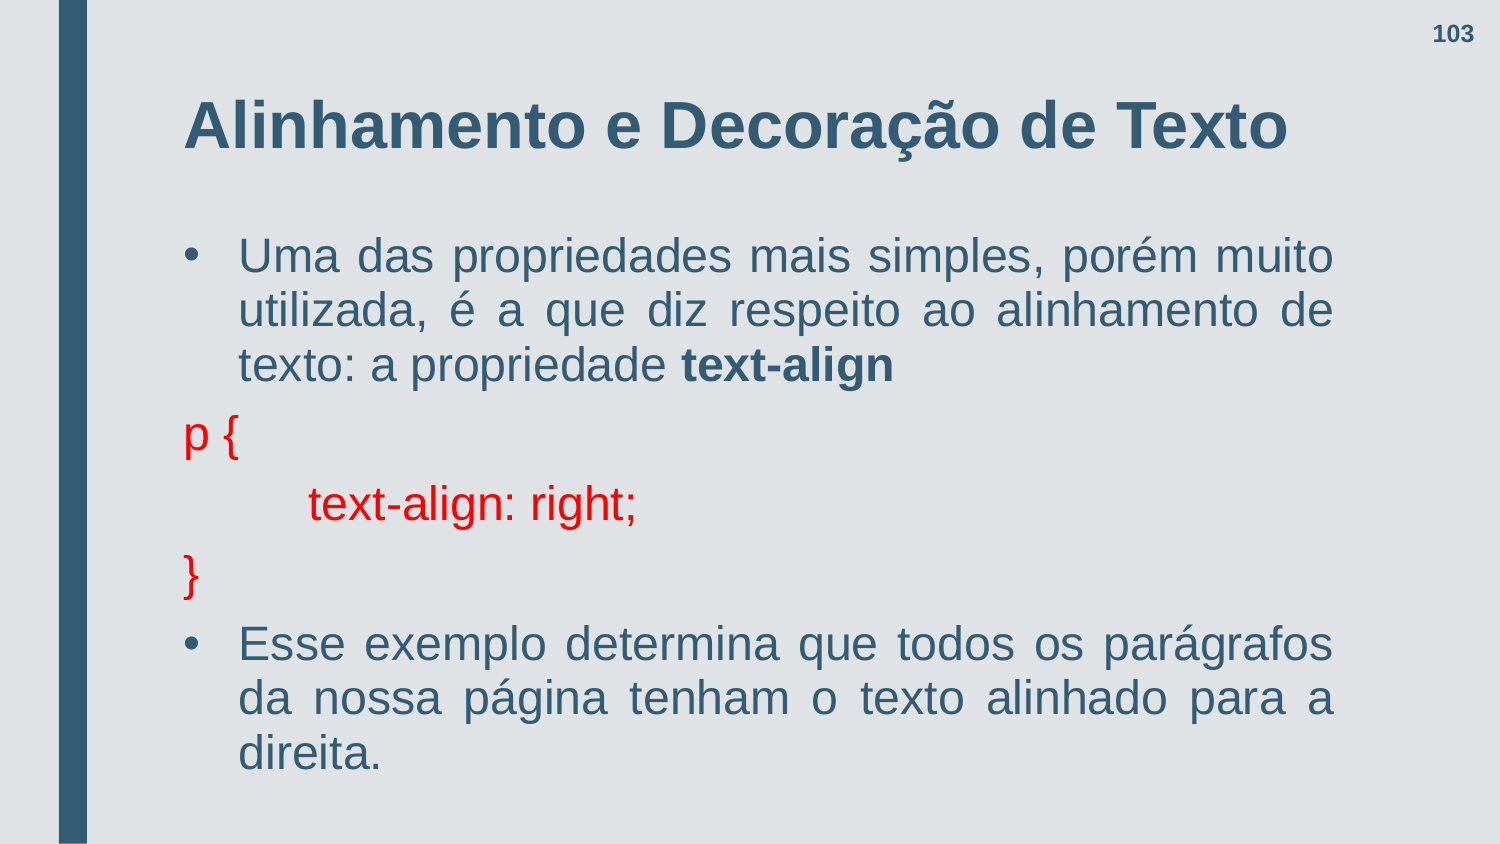

103
# Alinhamento e Decoração de Texto
Uma das propriedades mais simples, porém muito utilizada, é a que diz respeito ao alinhamento de texto: a propriedade text-align
p {
	text-align: right;
}
Esse exemplo determina que todos os parágrafos da nossa página tenham o texto alinhado para a direita.